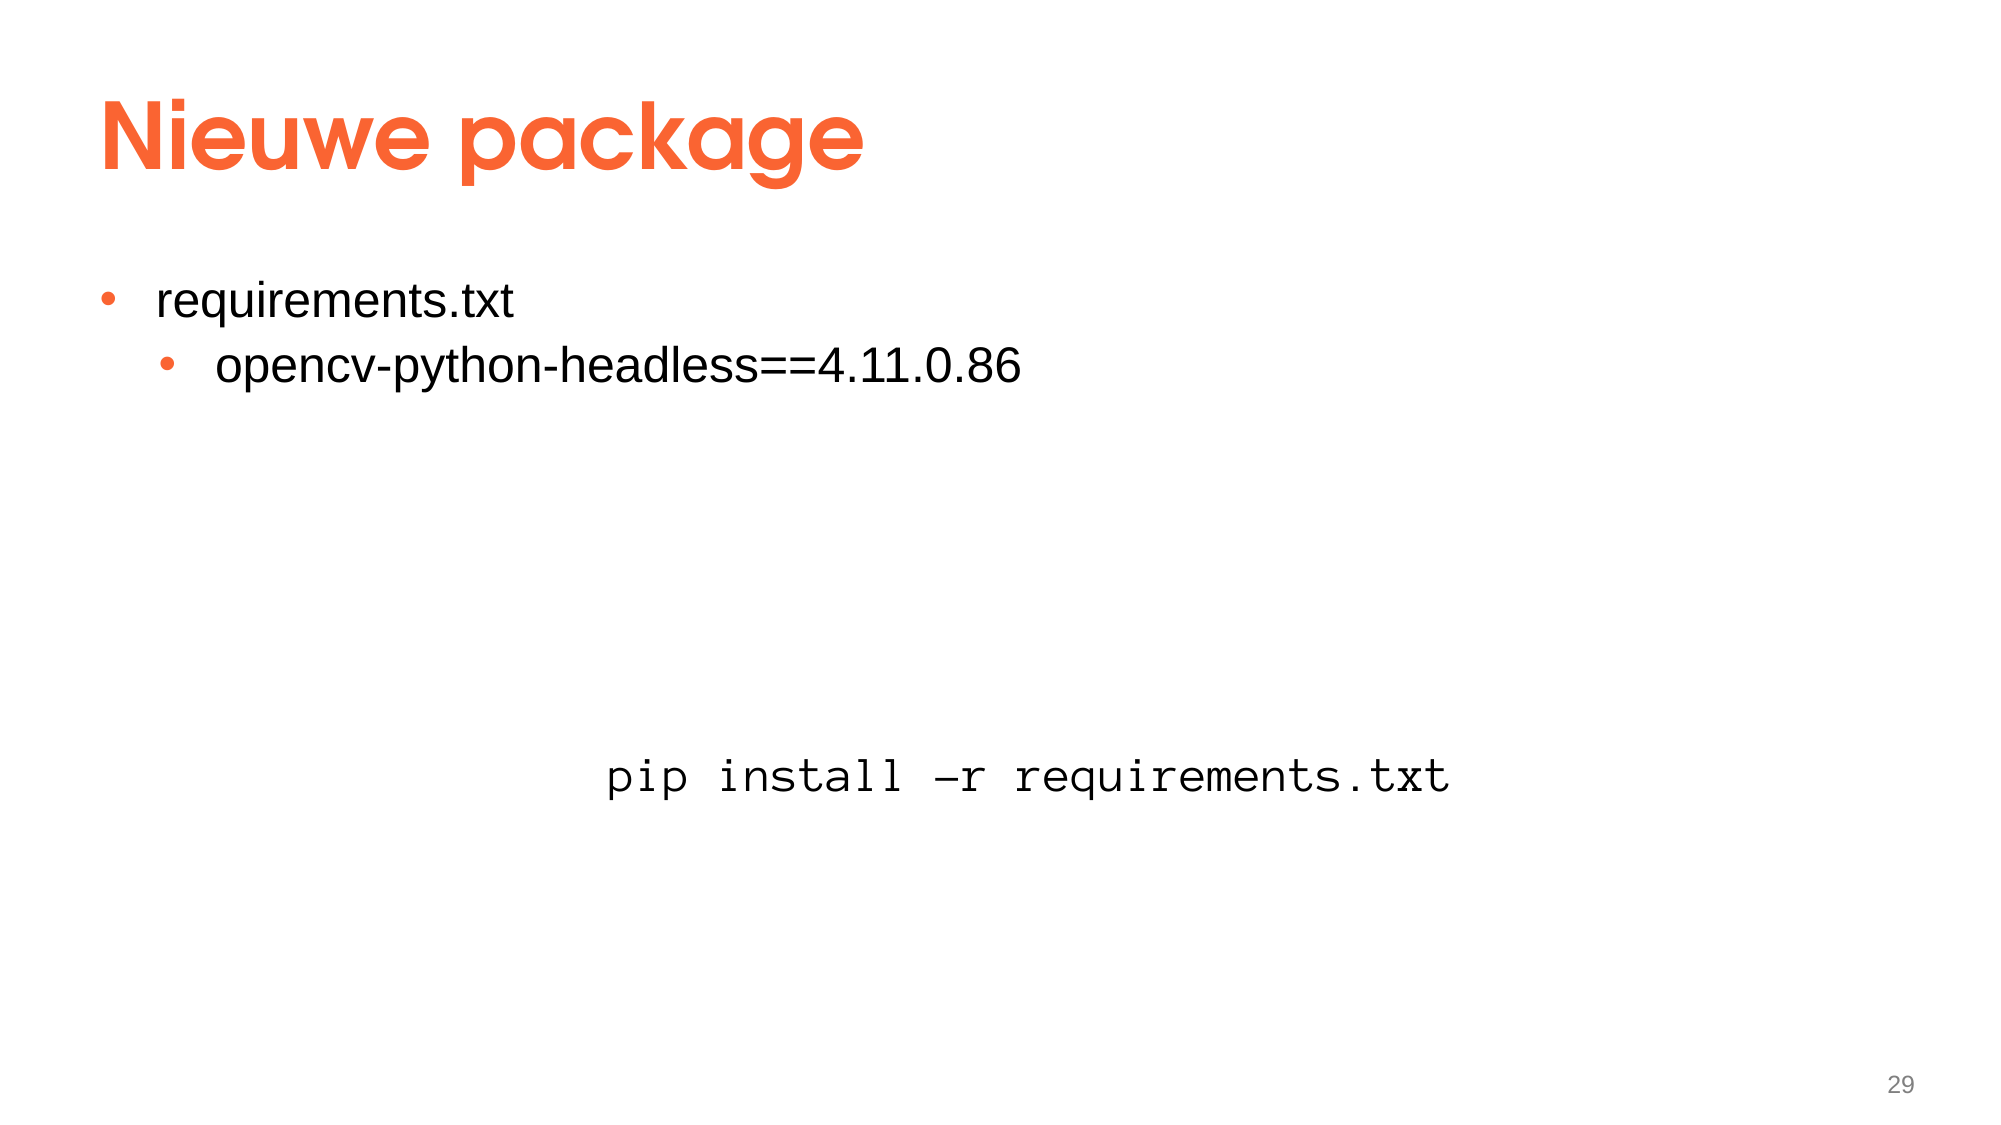

# Nieuwe package
requirements.txt
opencv-python-headless==4.11.0.86

			pip install -r requirements.txt

29